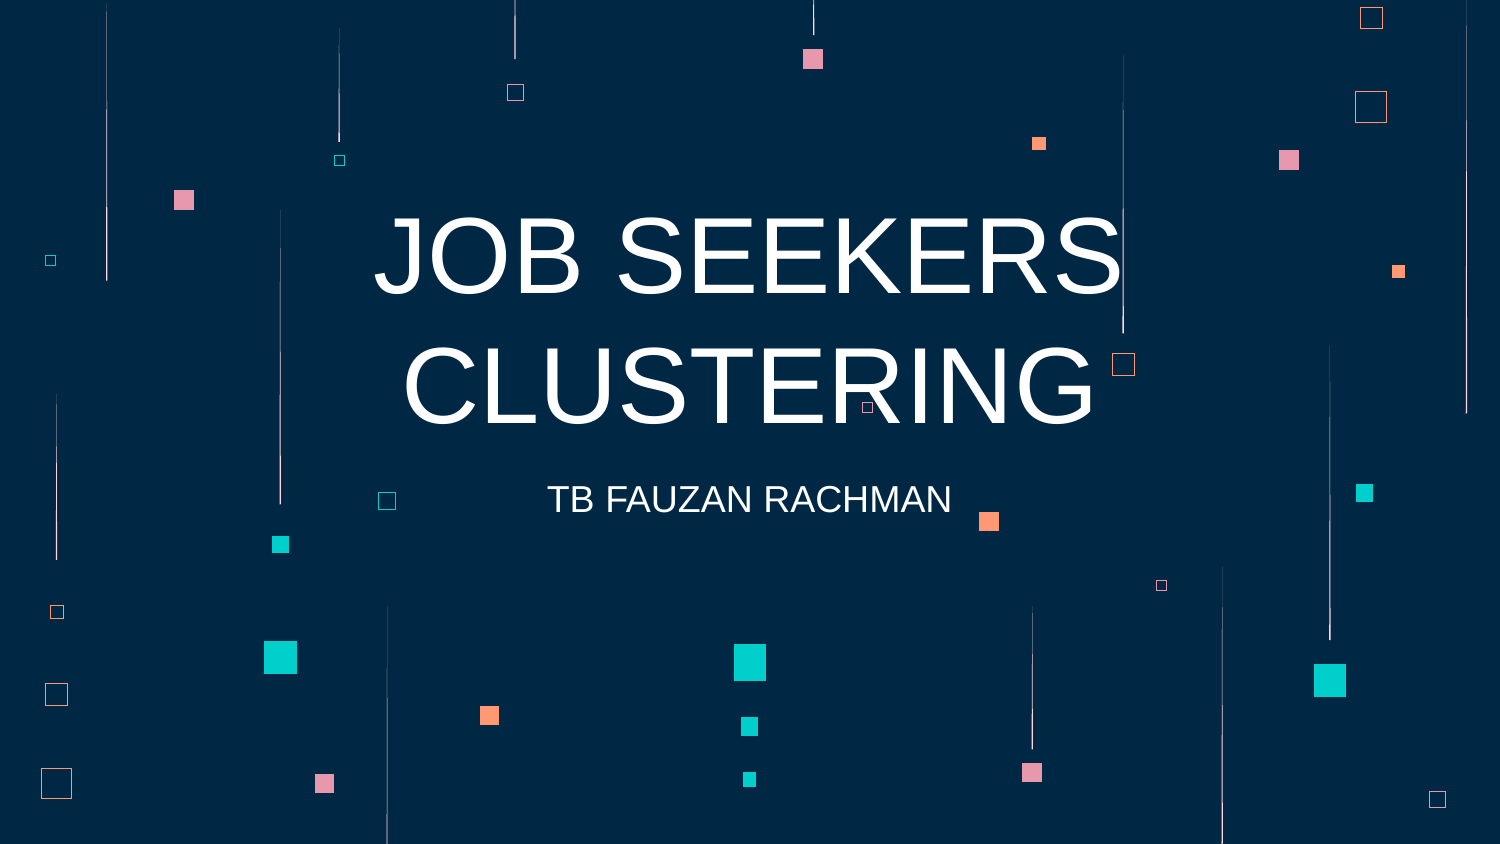

# JOB SEEKERS CLUSTERING

TB FAUZAN RACHMAN